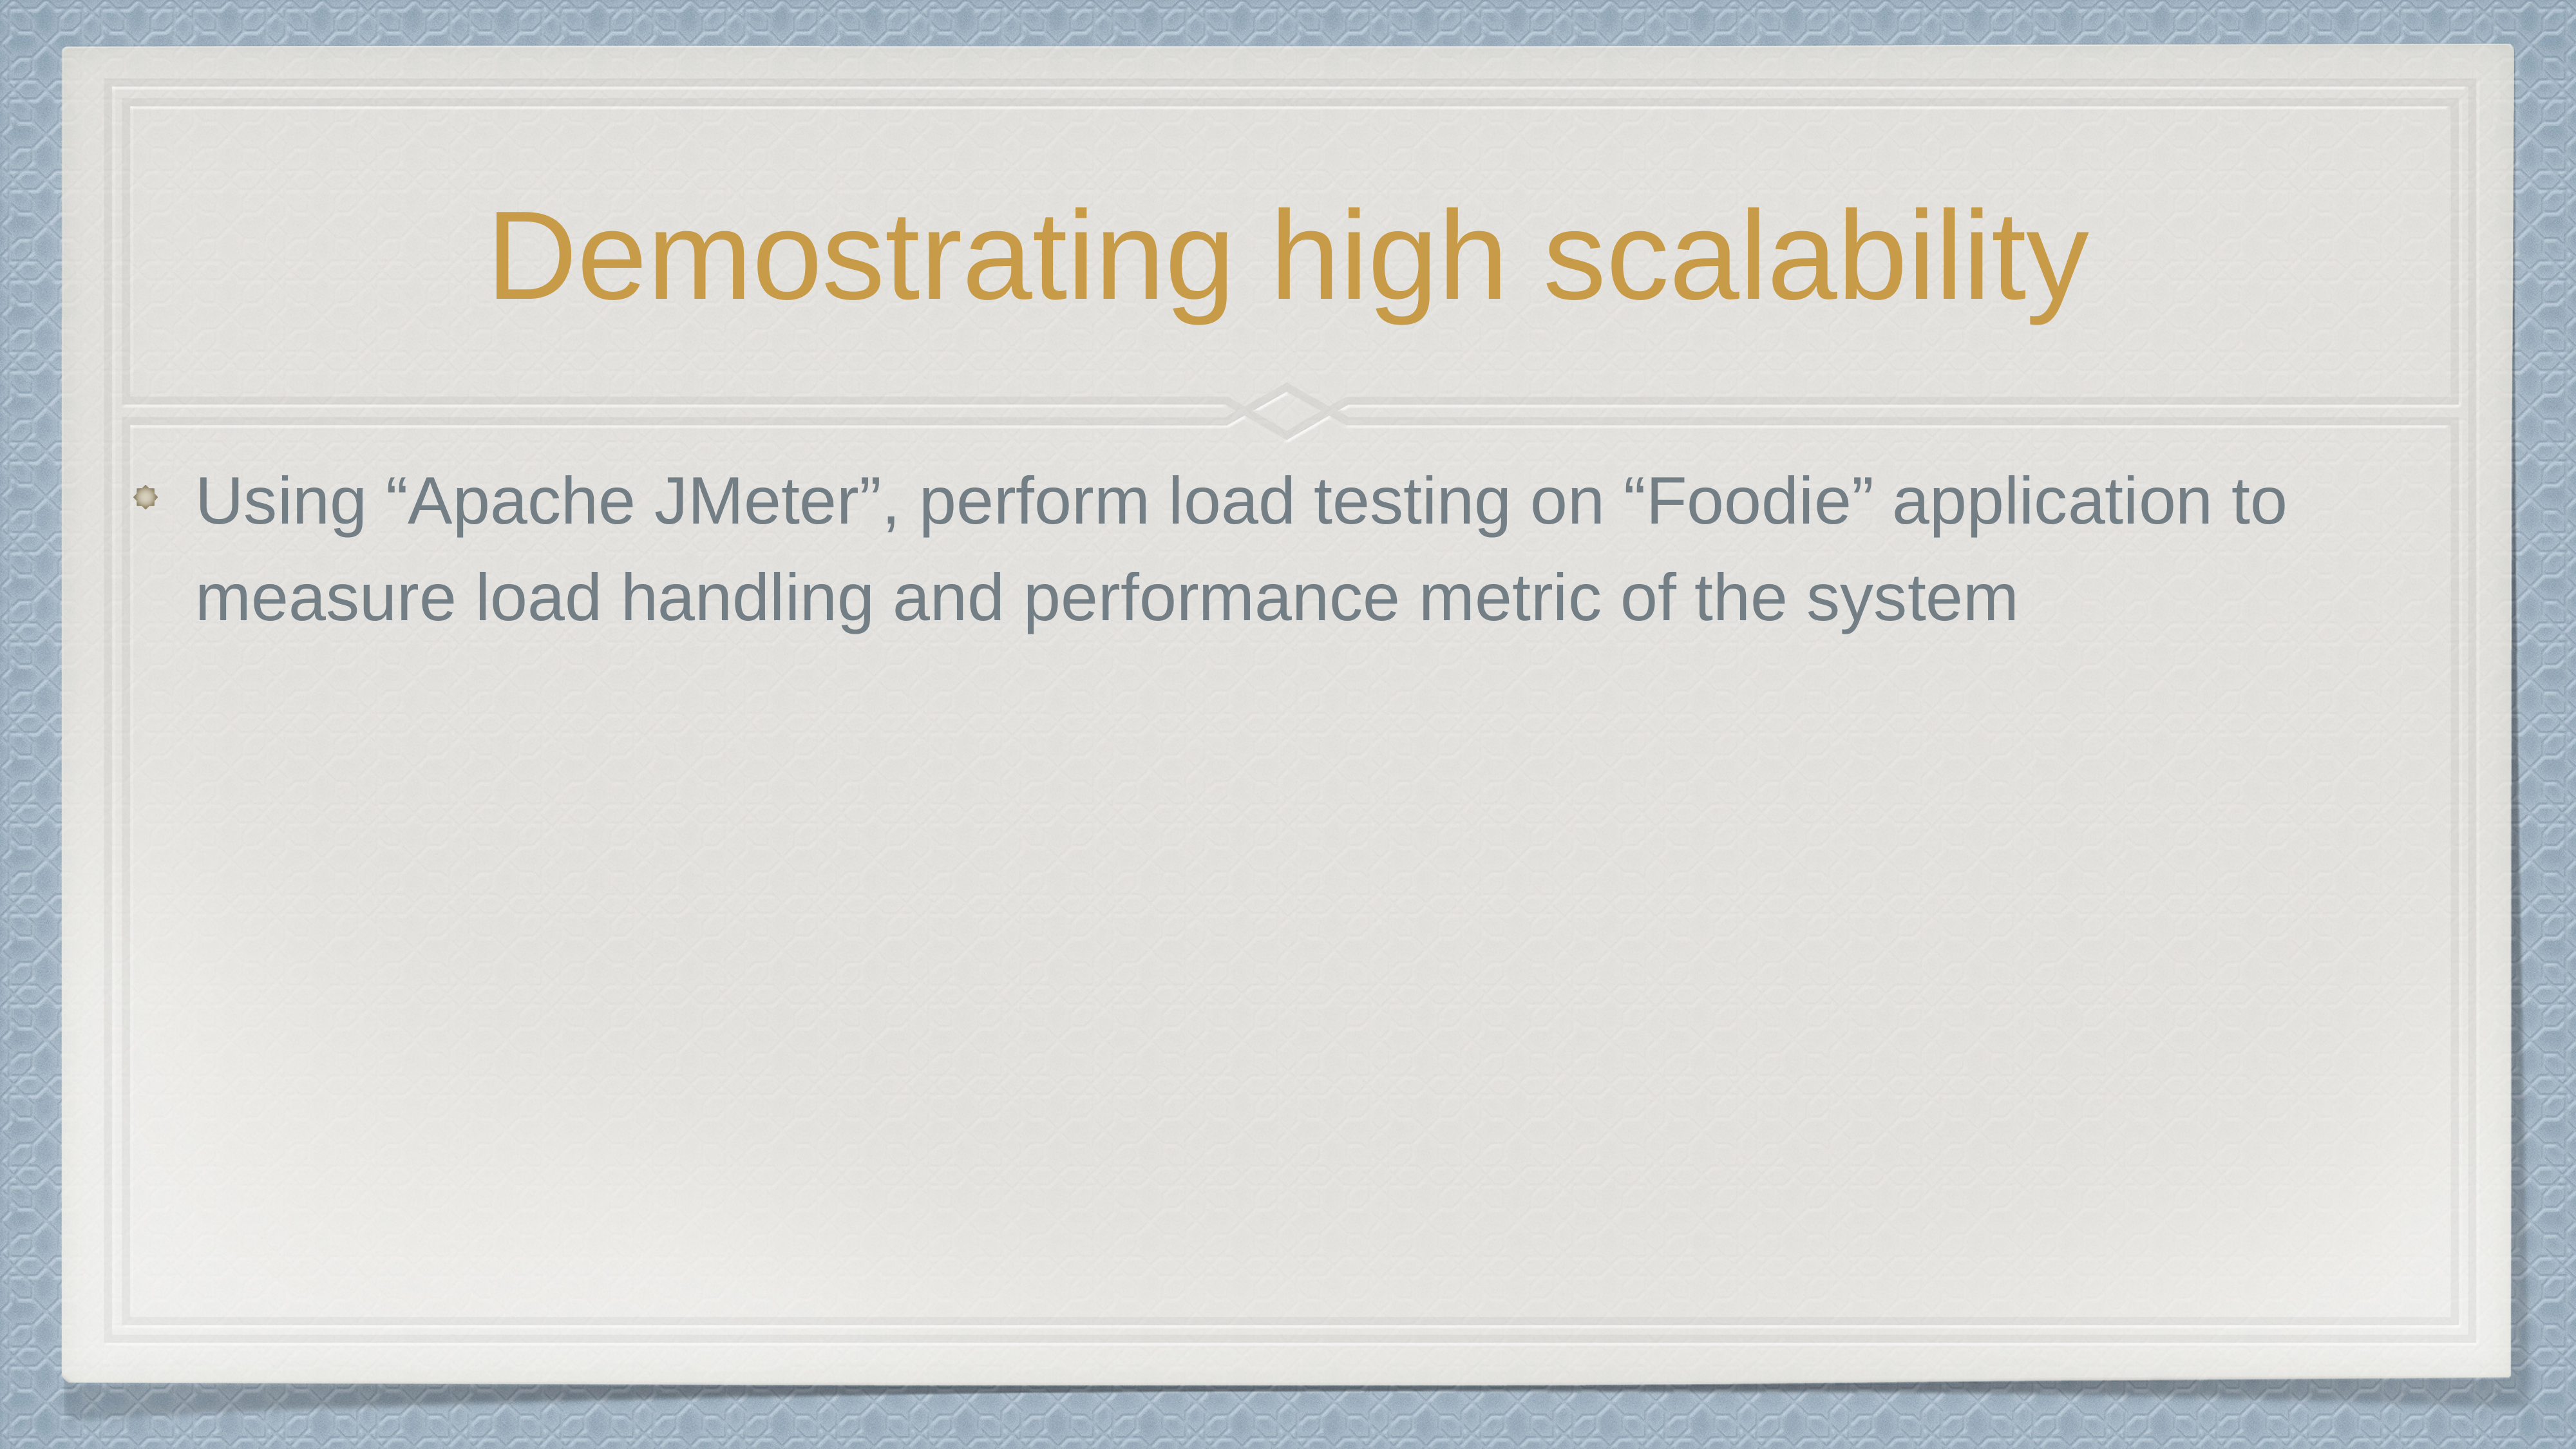

# Demostrating high scalability
Using “Apache JMeter”, perform load testing on “Foodie” application to measure load handling and performance metric of the system